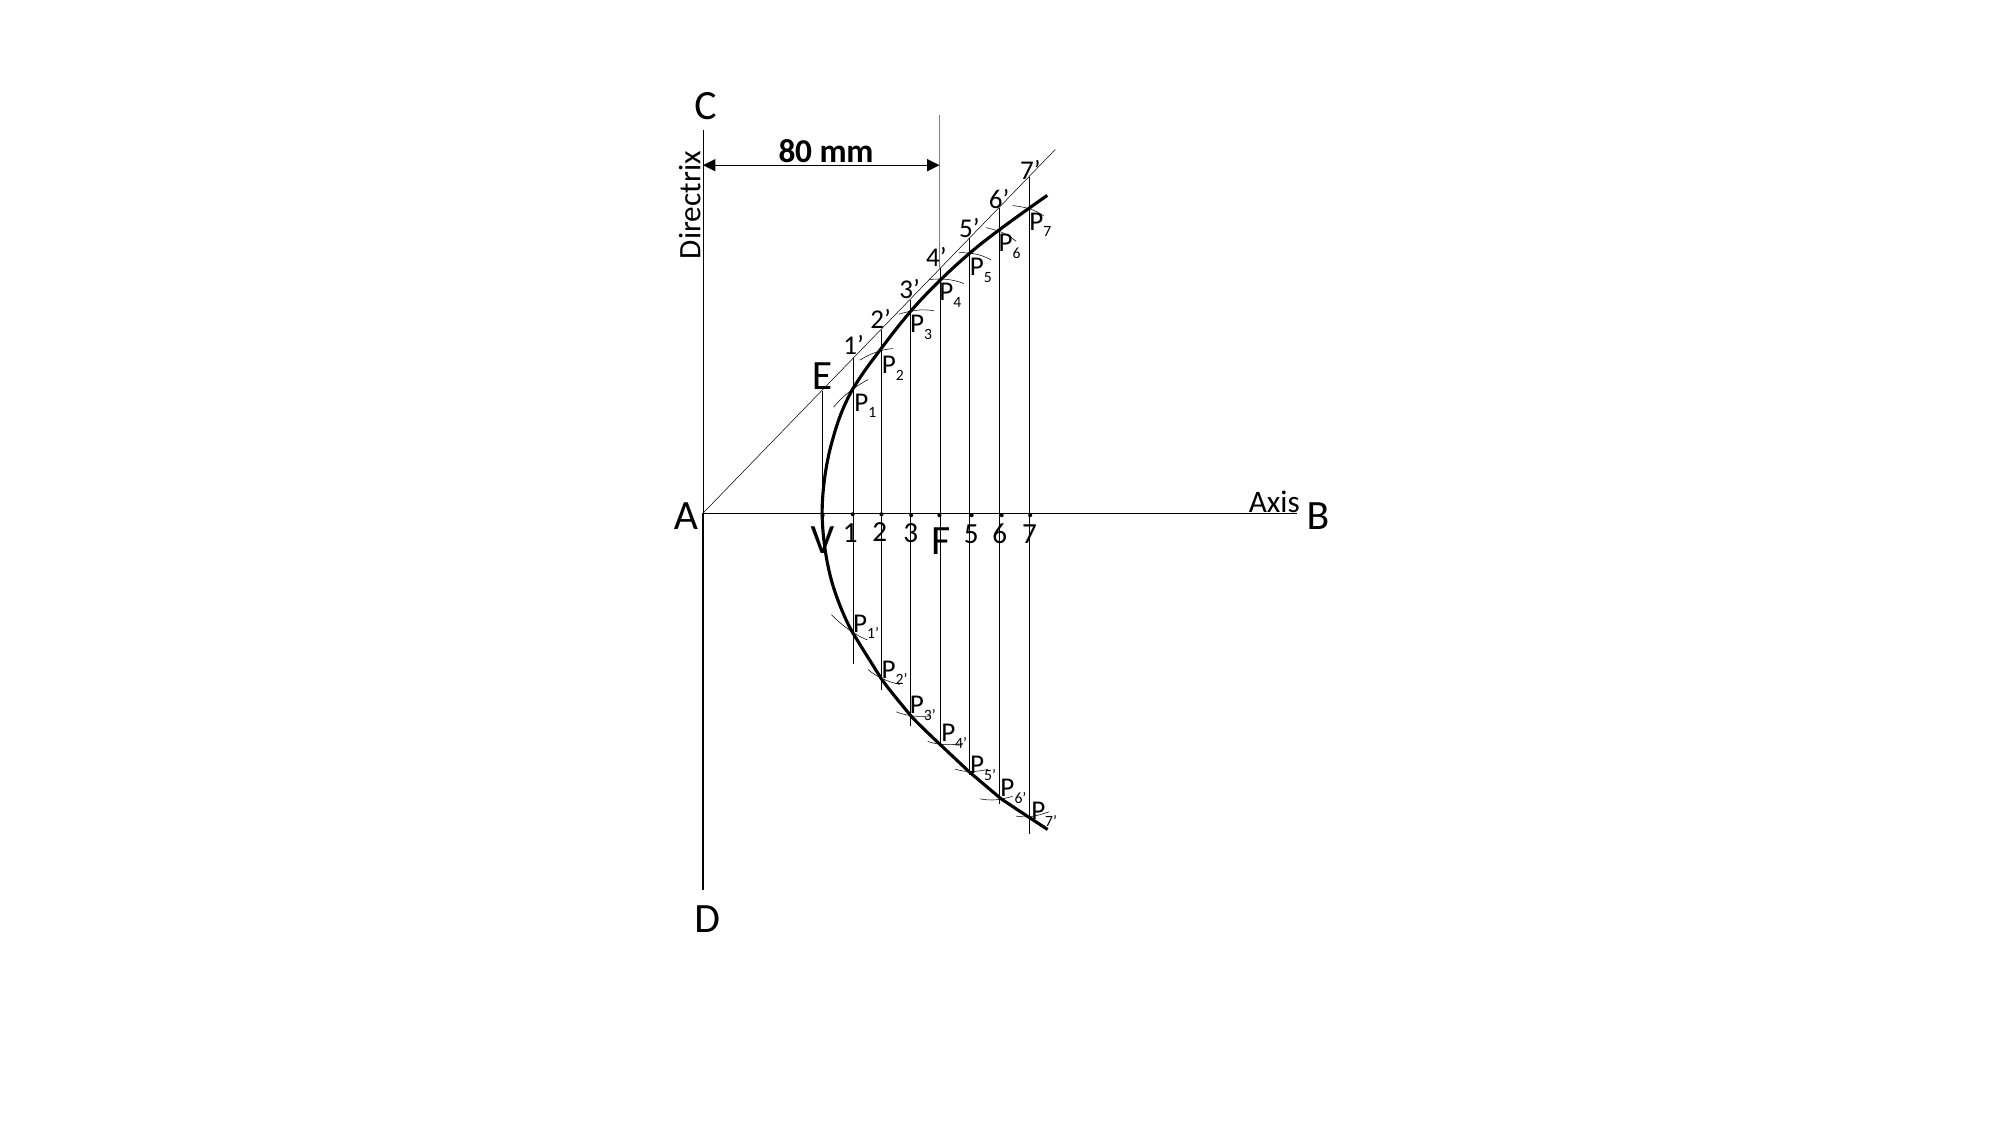

C
80 mm
7’
Directrix
6’
P7

5’

P6

4’
P5

3’
P4

2’
P3

1’
P2
E

P1

Axis
.
.
.
.
.
.
.
.
A
B
V
2
F
1
3
6
7
5

P1’

P2’

P3’

P4’

P5’

P6’
P7’
D